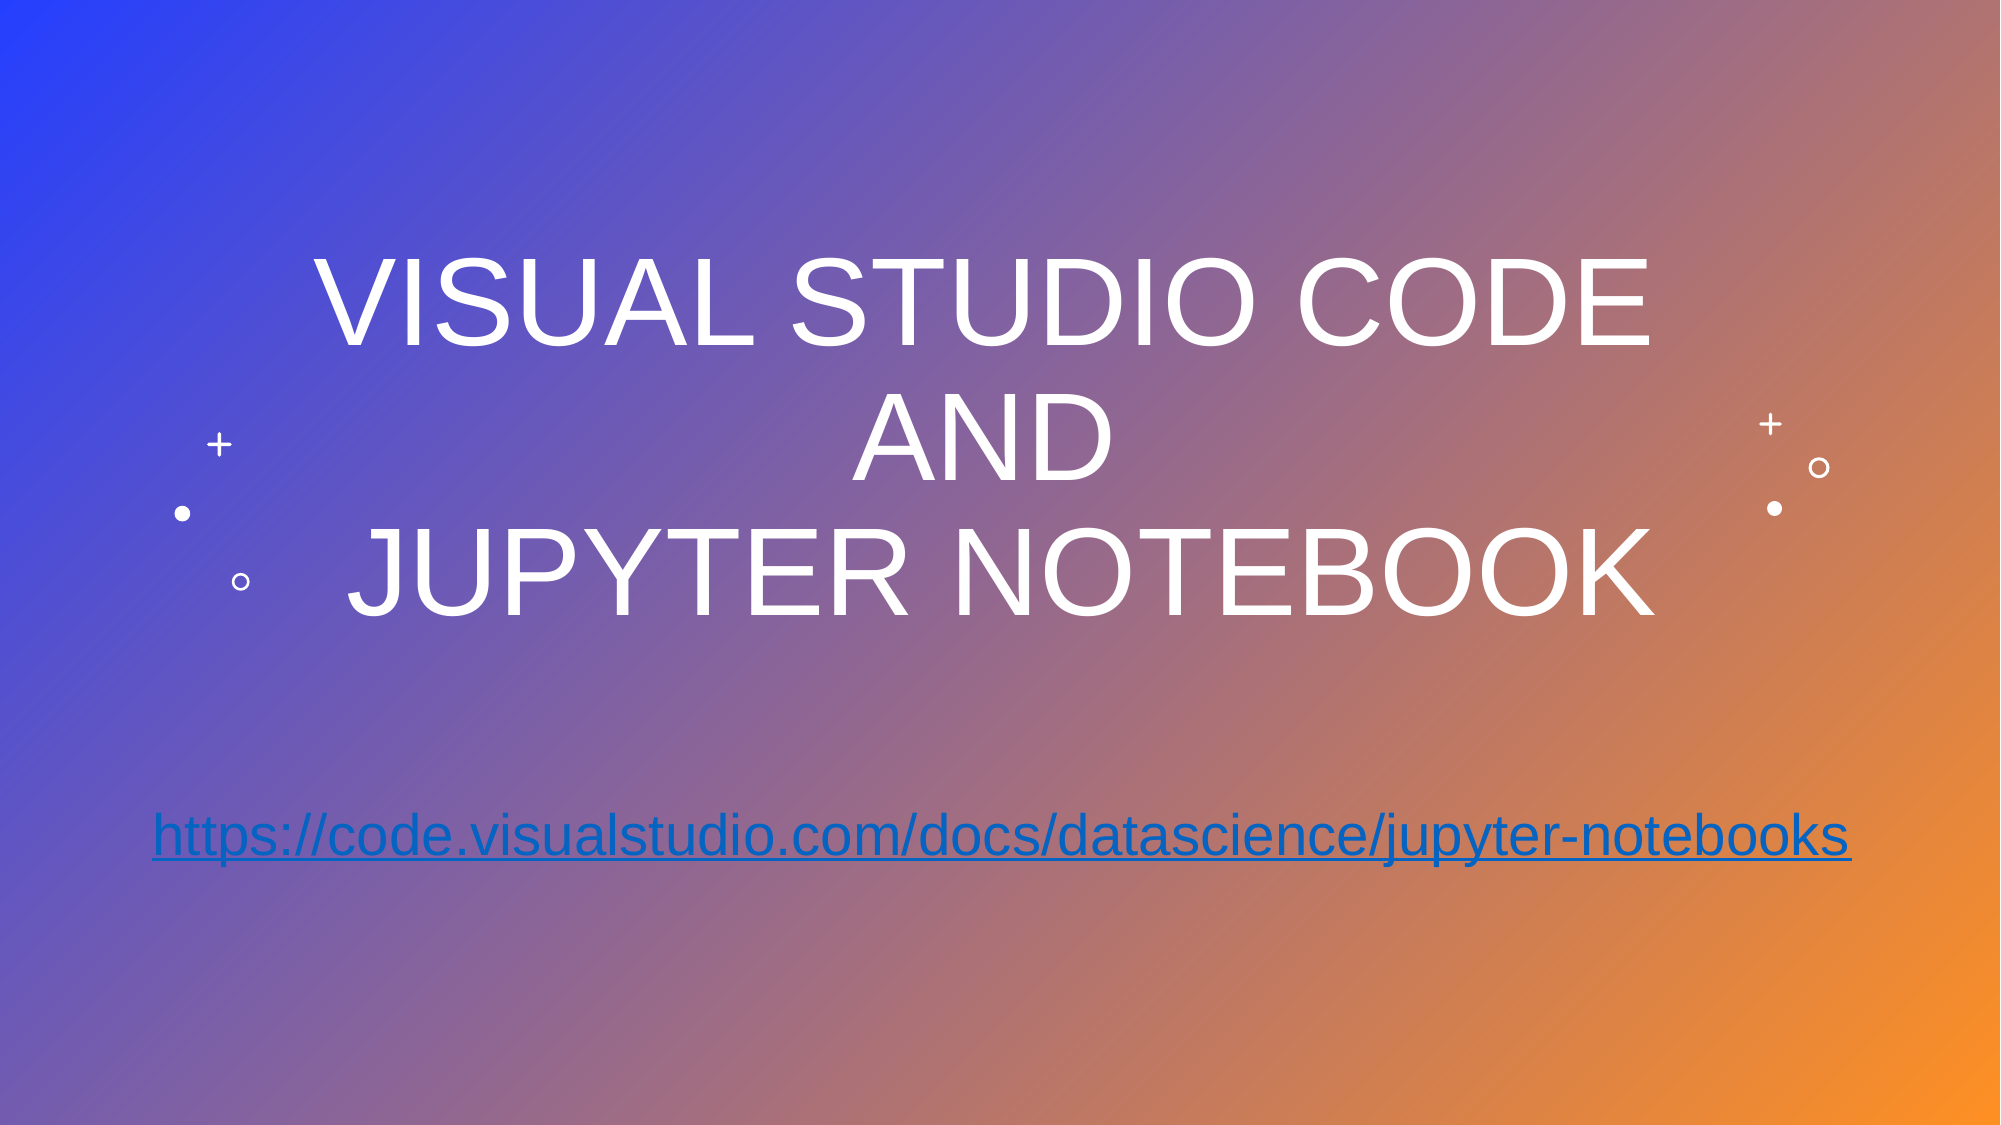

# Visual Studio code AND JUPYTER NOTEBOOK https://code.visualstudio.com/docs/datascience/jupyter-notebooks